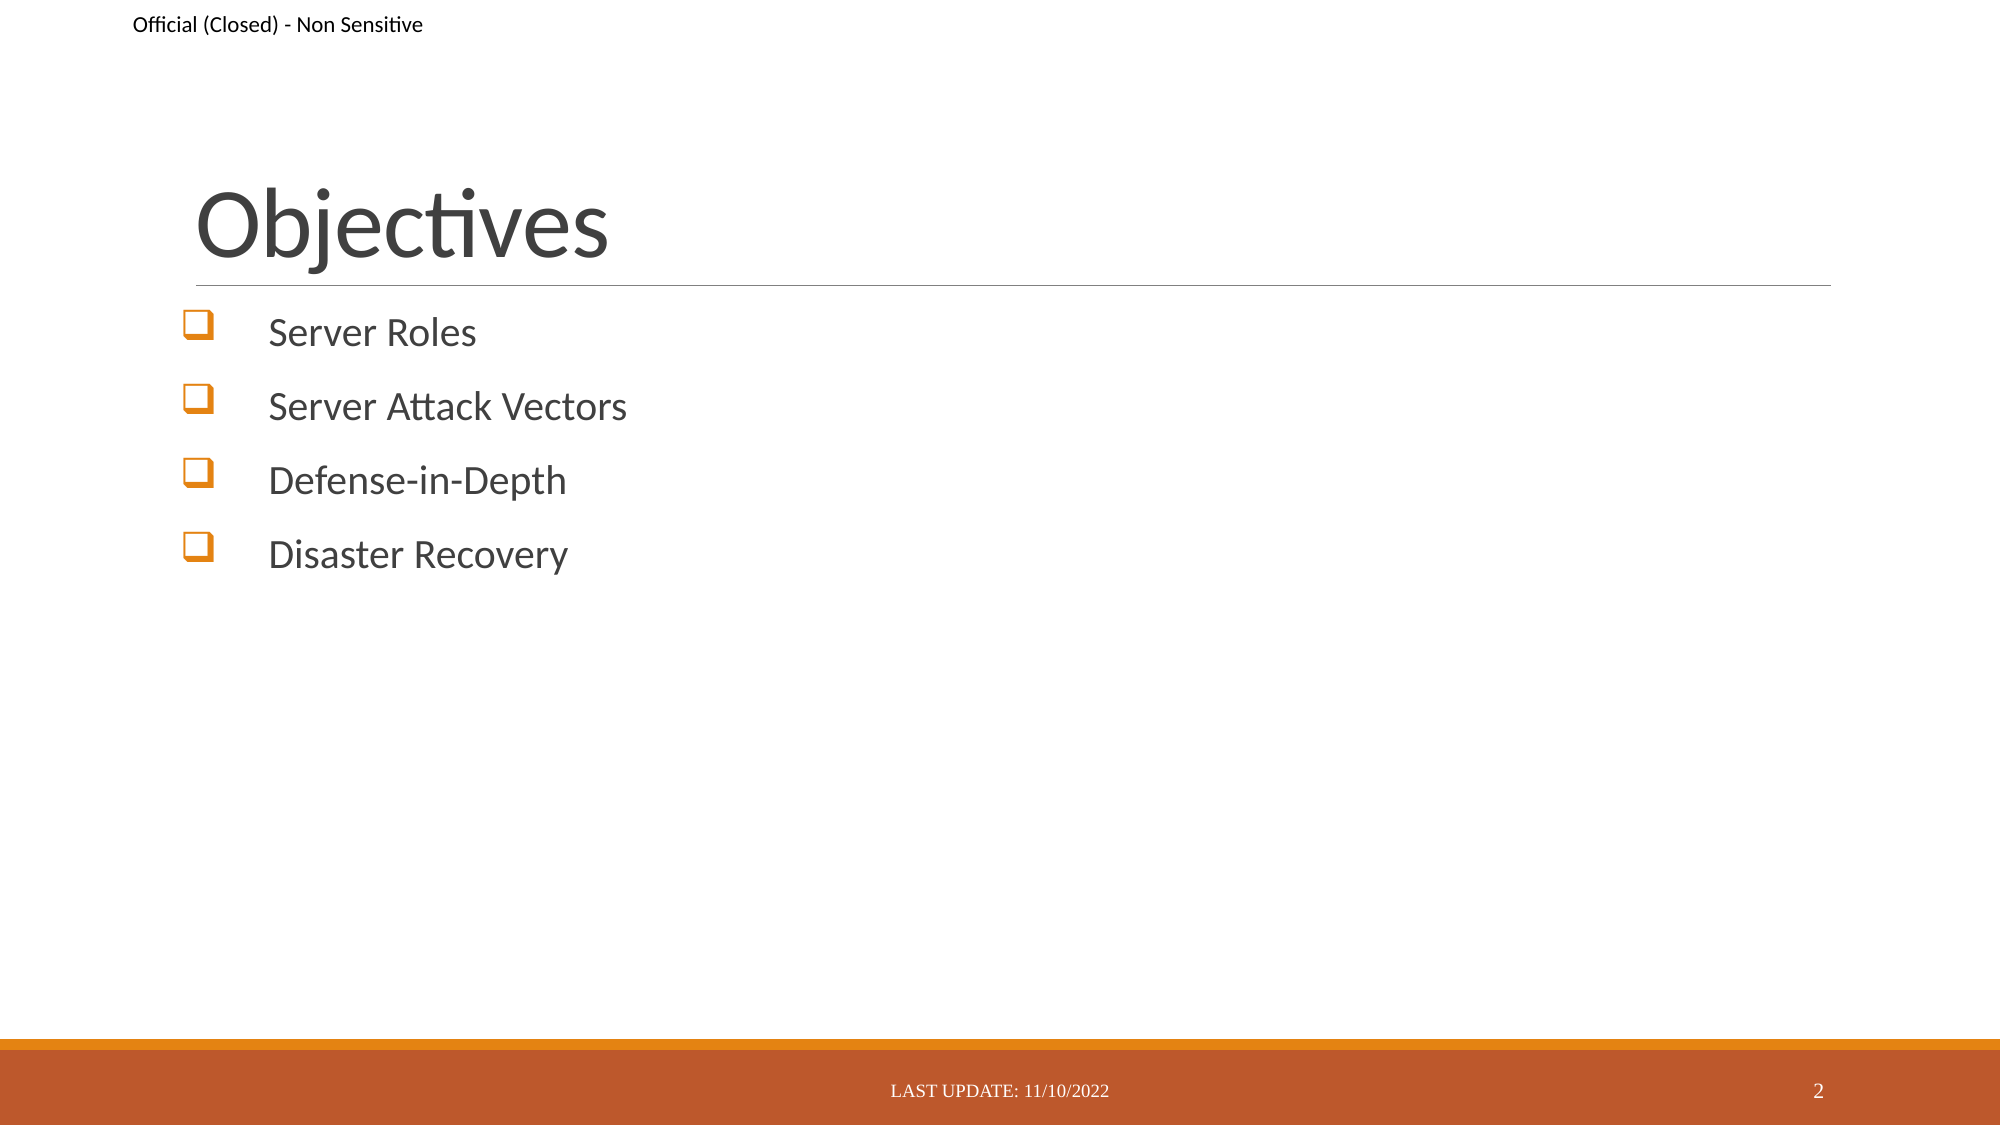

# Objectives
Server Roles
Server Attack Vectors
Defense-in-Depth
Disaster Recovery
Last Update: 11/10/2022
2